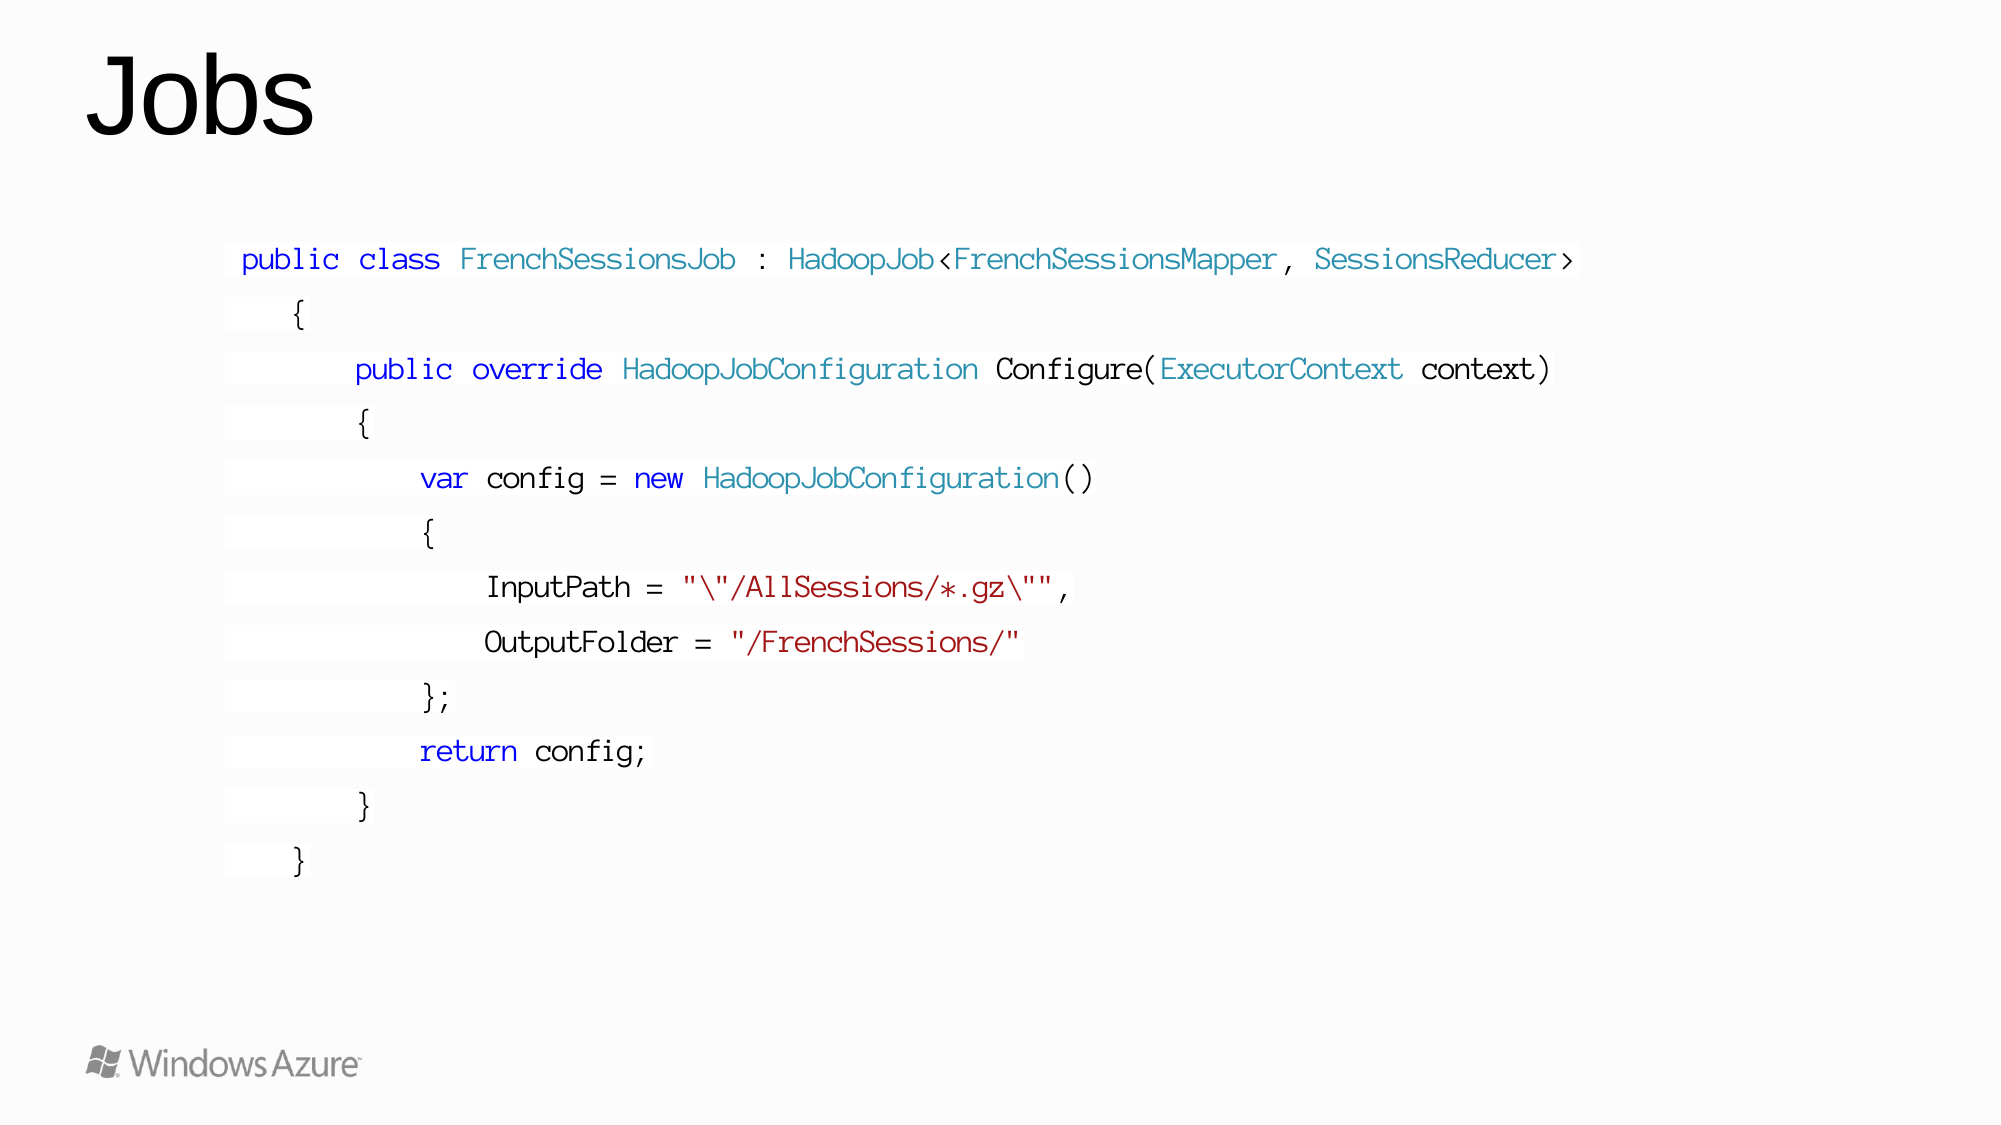

# Jobs
 public class FrenchSessionsJob : HadoopJob<FrenchSessionsMapper, SessionsReducer>
    {
        public override HadoopJobConfiguration Configure(ExecutorContext context)
        {
            var config = new HadoopJobConfiguration()
            {
                InputPath = "\"/AllSessions/*.gz\"",
                OutputFolder = "/FrenchSessions/"
            };
            return config;
        }
    }